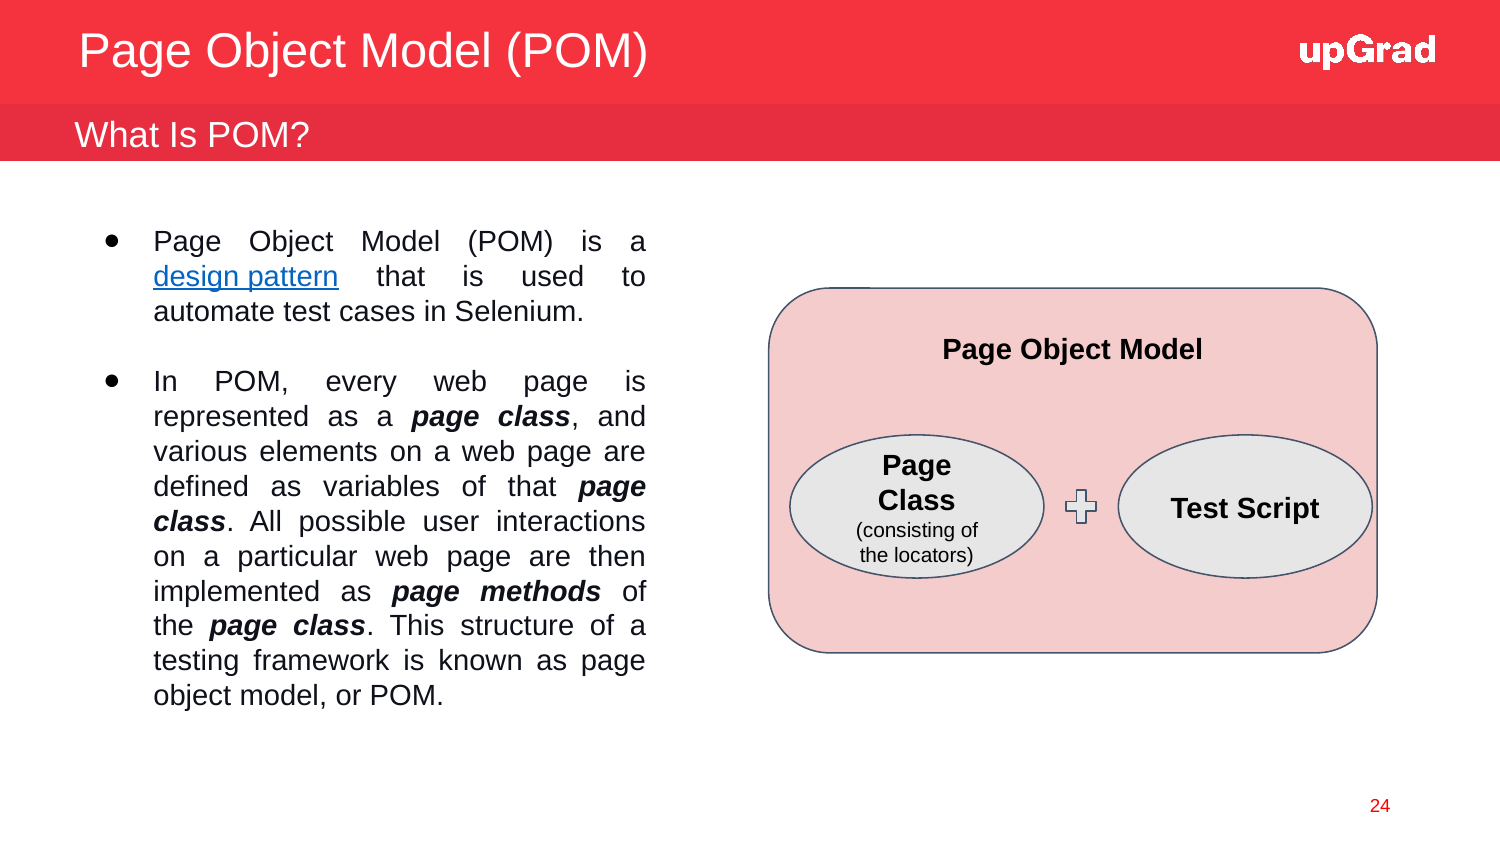

Page Object Model (POM)
       What Is POM?
Page Object Model (POM) is a design pattern that is used to automate test cases in Selenium.

In POM, every web page is represented as a page class, and various elements on a web page are defined as variables of that page class. All possible user interactions on a particular web page are then implemented as page methods of the page class. This structure of a testing framework is known as page object model, or POM.

Page Object Model

Page Class
(consisting of the locators)
Test Script

24